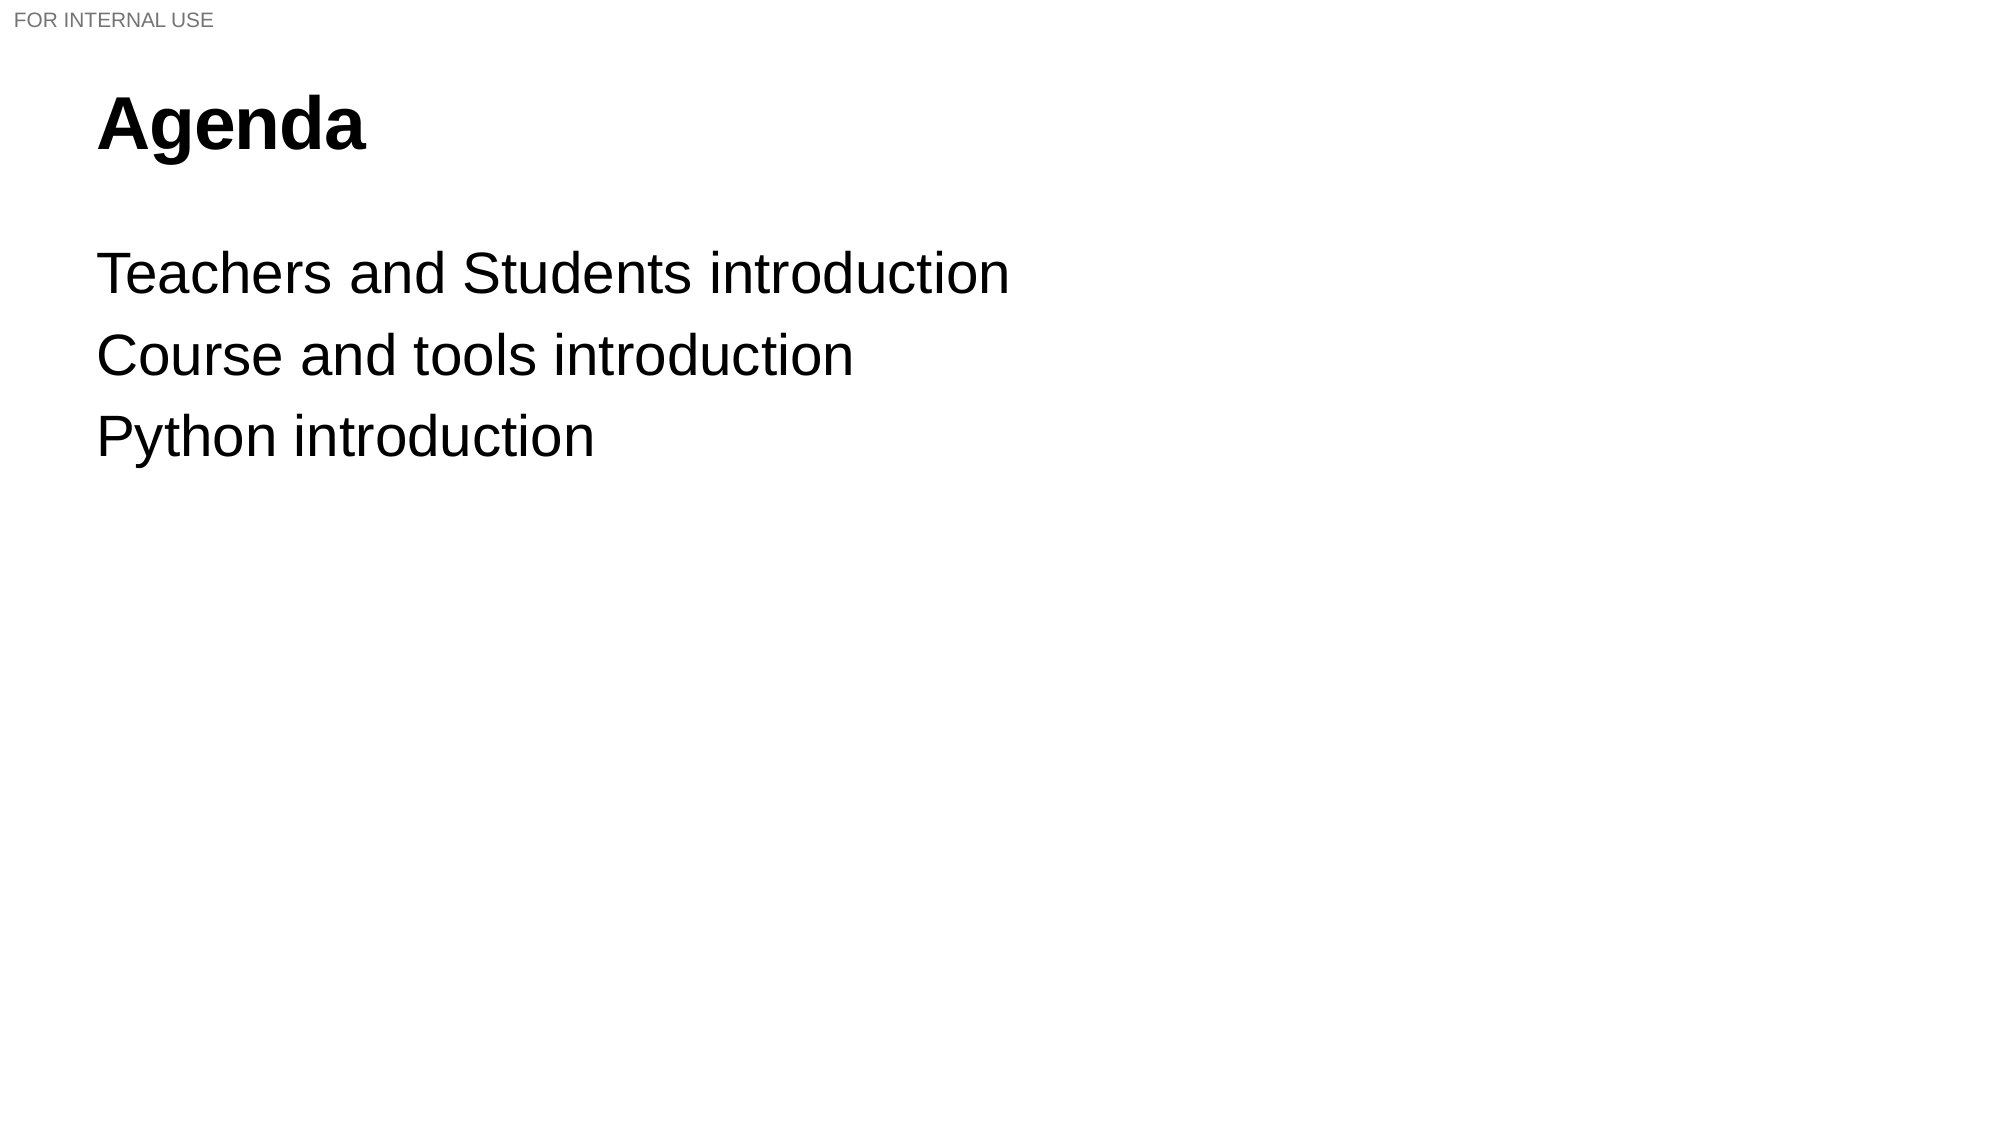

# Agenda
Teachers and Students introduction
Course and tools introduction
Python introduction